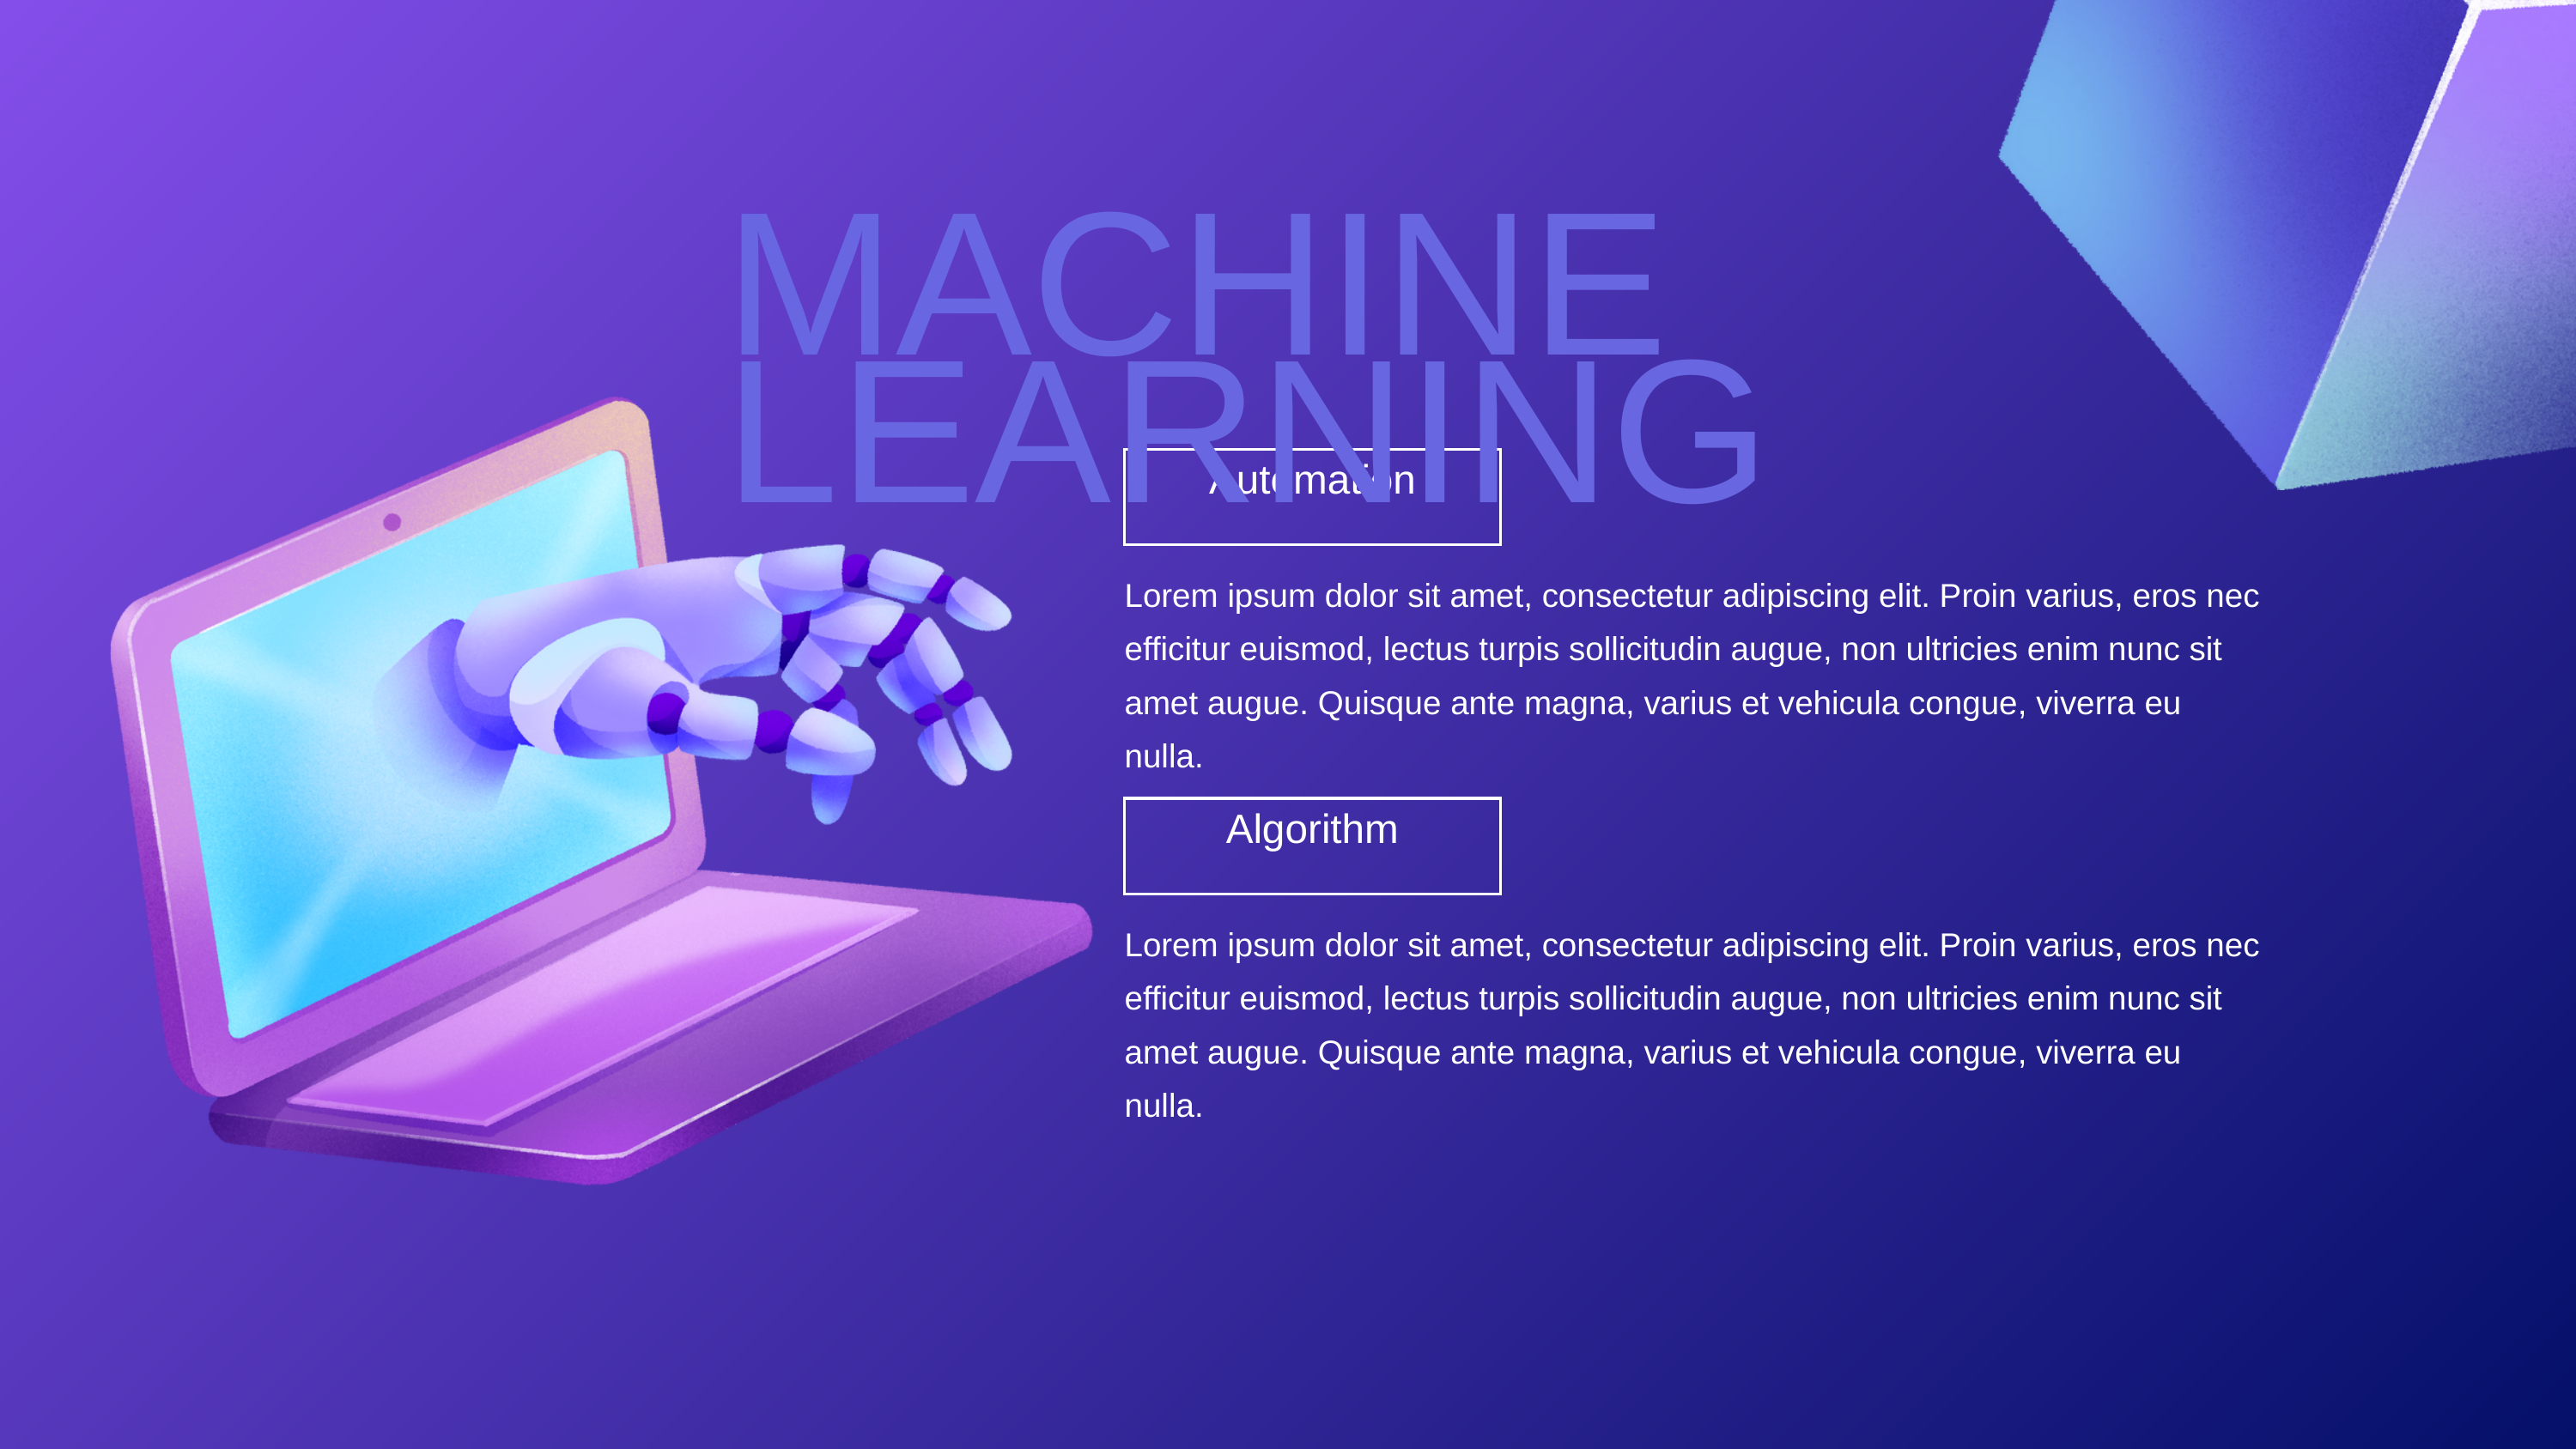

MACHINE LEARNING

Automation
Lorem ipsum dolor sit amet, consectetur adipiscing elit. Proin varius, eros nec efficitur euismod, lectus turpis sollicitudin augue, non ultricies enim nunc sit amet augue. Quisque ante magna, varius et vehicula congue, viverra eu nulla.

Algorithm
Lorem ipsum dolor sit amet, consectetur adipiscing elit. Proin varius, eros nec efficitur euismod, lectus turpis sollicitudin augue, non ultricies enim nunc sit amet augue. Quisque ante magna, varius et vehicula congue, viverra eu nulla.